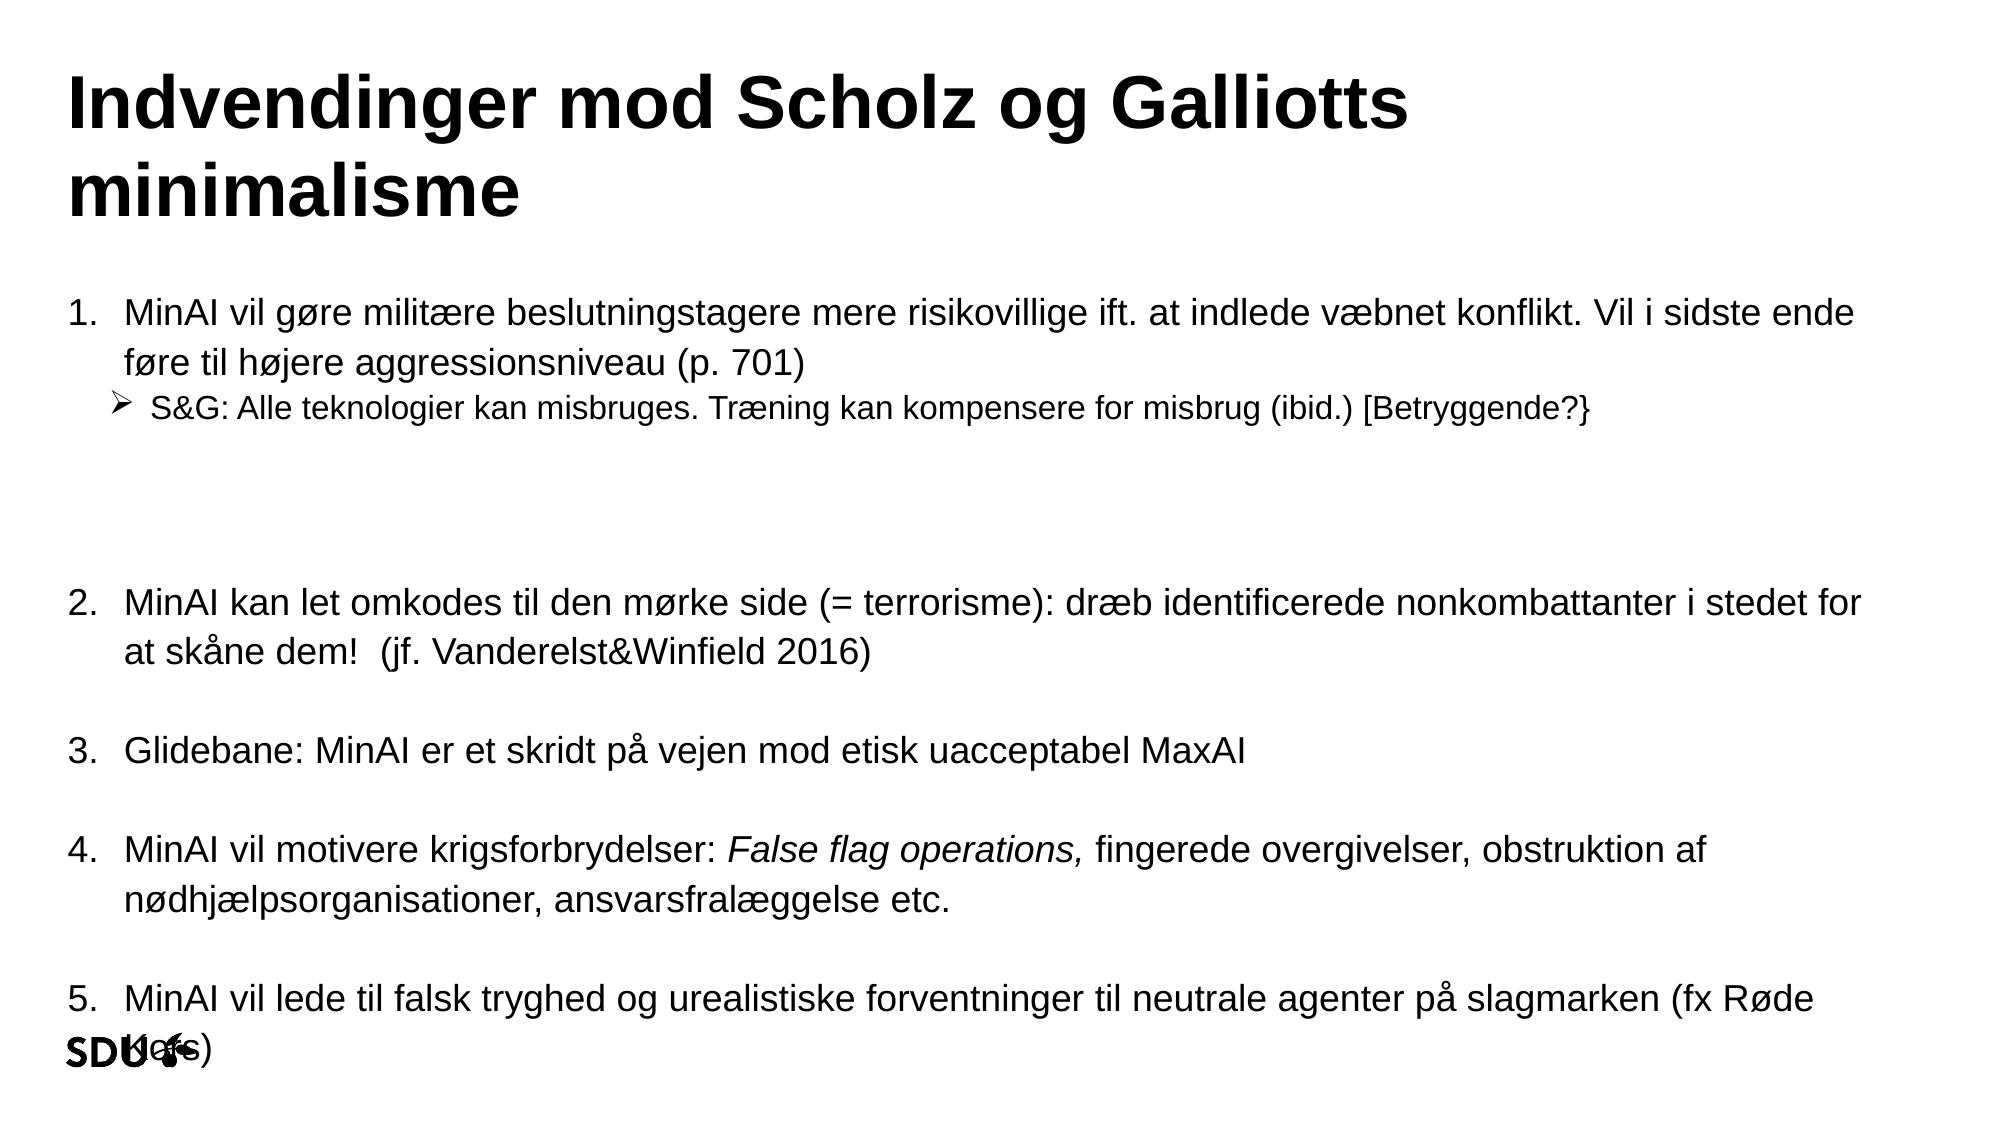

# Indvendinger mod Scholz og Galliotts minimalisme
MinAI vil gøre militære beslutningstagere mere risikovillige ift. at indlede væbnet konflikt. Vil i sidste ende føre til højere aggressionsniveau (p. 701)
S&G: Alle teknologier kan misbruges. Træning kan kompensere for misbrug (ibid.) [Betryggende?}

MinAI kan let omkodes til den mørke side (= terrorisme): dræb identificerede nonkombattanter i stedet for at skåne dem!  (jf. Vanderelst&Winfield 2016)

Glidebane: MinAI er et skridt på vejen mod etisk uacceptabel MaxAI

MinAI vil motivere krigsforbrydelser: False flag operations, fingerede overgivelser, obstruktion af nødhjælpsorganisationer, ansvarsfralæggelse etc.

MinAI vil lede til falsk tryghed og urealistiske forventninger til neutrale agenter på slagmarken (fx Røde Kors)
19-09-2025
20